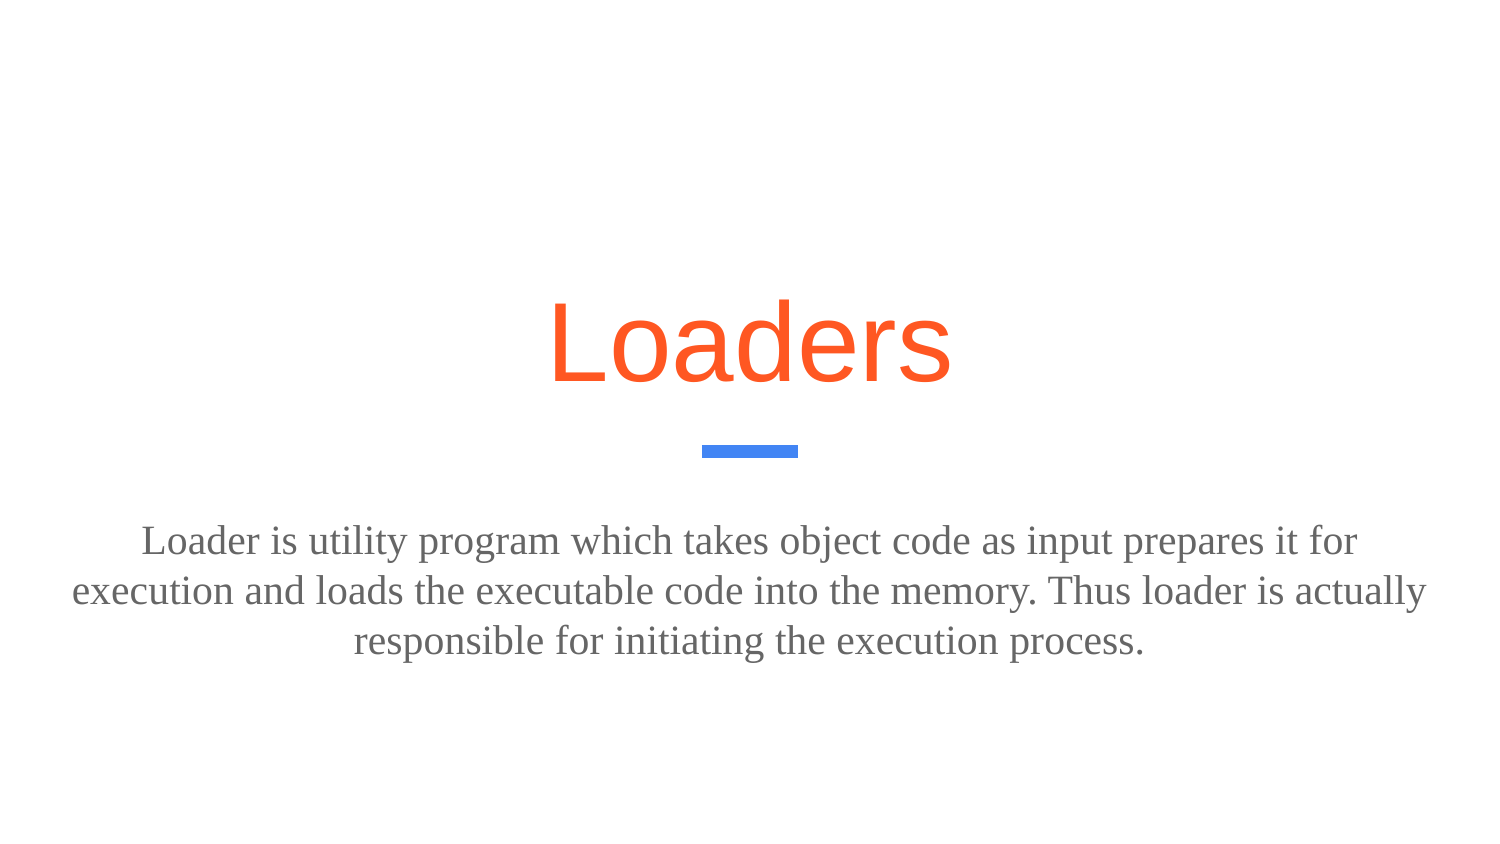

# Loaders
Loader is utility program which takes object code as input prepares it for execution and loads the executable code into the memory. Thus loader is actually responsible for initiating the execution process.